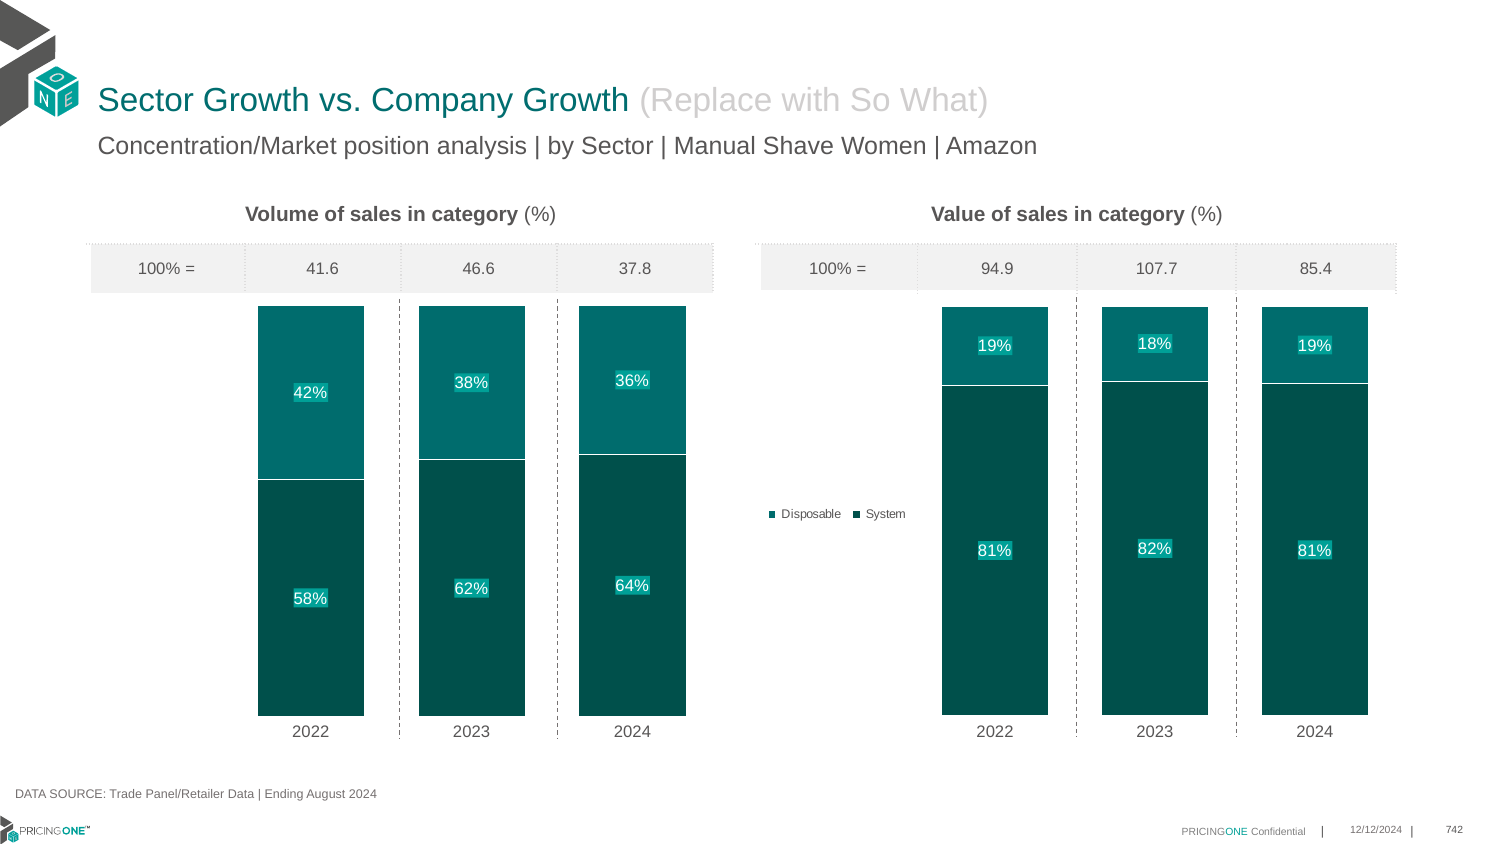

# Sector Growth vs. Company Growth (Replace with So What)
Concentration/Market position analysis | by Sector | Manual Shave Women | Amazon
| Volume of sales in category (%) |  |  |  |
| --- | --- | --- | --- |
| 100% = | 41.6 | 46.6 | 37.8 |
| Value of sales in category (%) |  |  |  |
| --- | --- | --- | --- |
| 100% = | 94.9 | 107.7 | 85.4 |

### Chart

| Category | System | Disposable |
|---|---|---|
| 2022 | 0.576309567463793 | 0.423690432536207 |
| 2023 | 0.62381738970211 | 0.37618261029789 |
| 2024 | 0.637567072461287 | 0.36243292753871303 |

### Chart

| Category | System | Disposable |
|---|---|---|
| 2022 | 0.806779661731394 | 0.19322033826860602 |
| 2023 | 0.8169556862431347 | 0.18304431375686528 |
| 2024 | 0.8100519857871 | 0.1899480142129 |
DATA SOURCE: Trade Panel/Retailer Data | Ending August 2024

12/12/2024
742